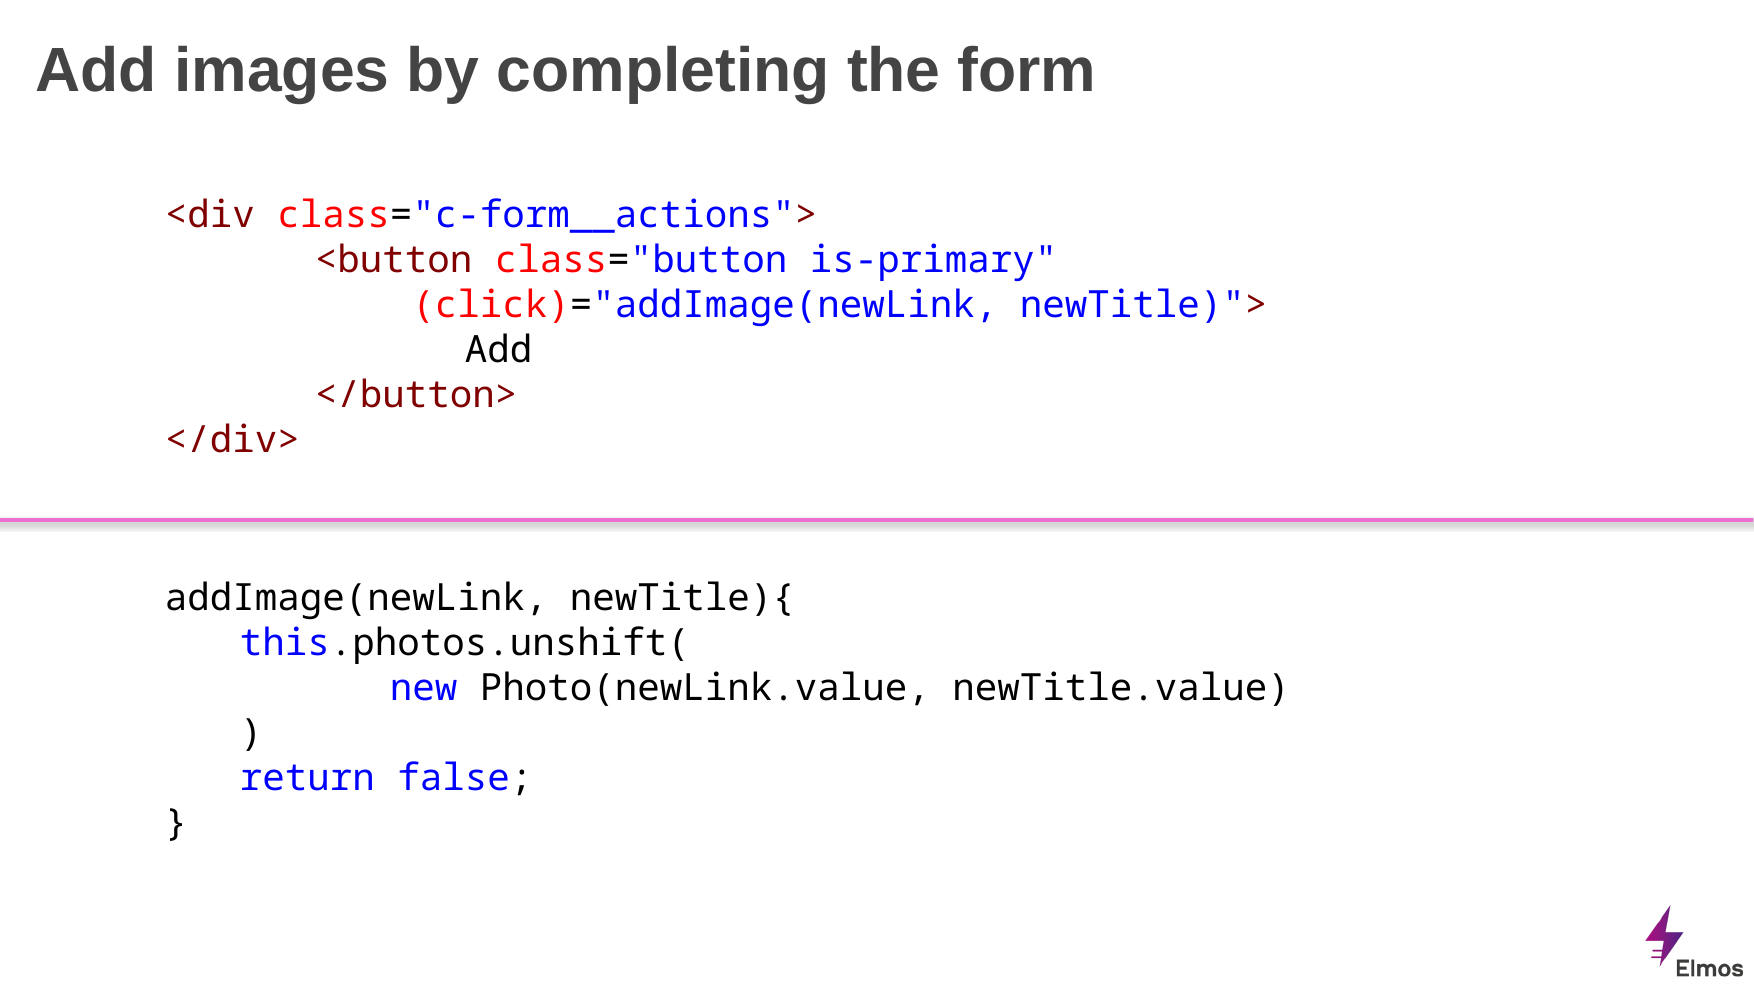

# Add images by completing the form
<div class="c-form__actions">
	<button class="button is-primary"
           (click)="addImage(newLink, newTitle)">
		Add
	</button>
</div>
addImage(newLink, newTitle){
this.photos.unshift(
	new Photo(newLink.value, newTitle.value)
)
return false;
}